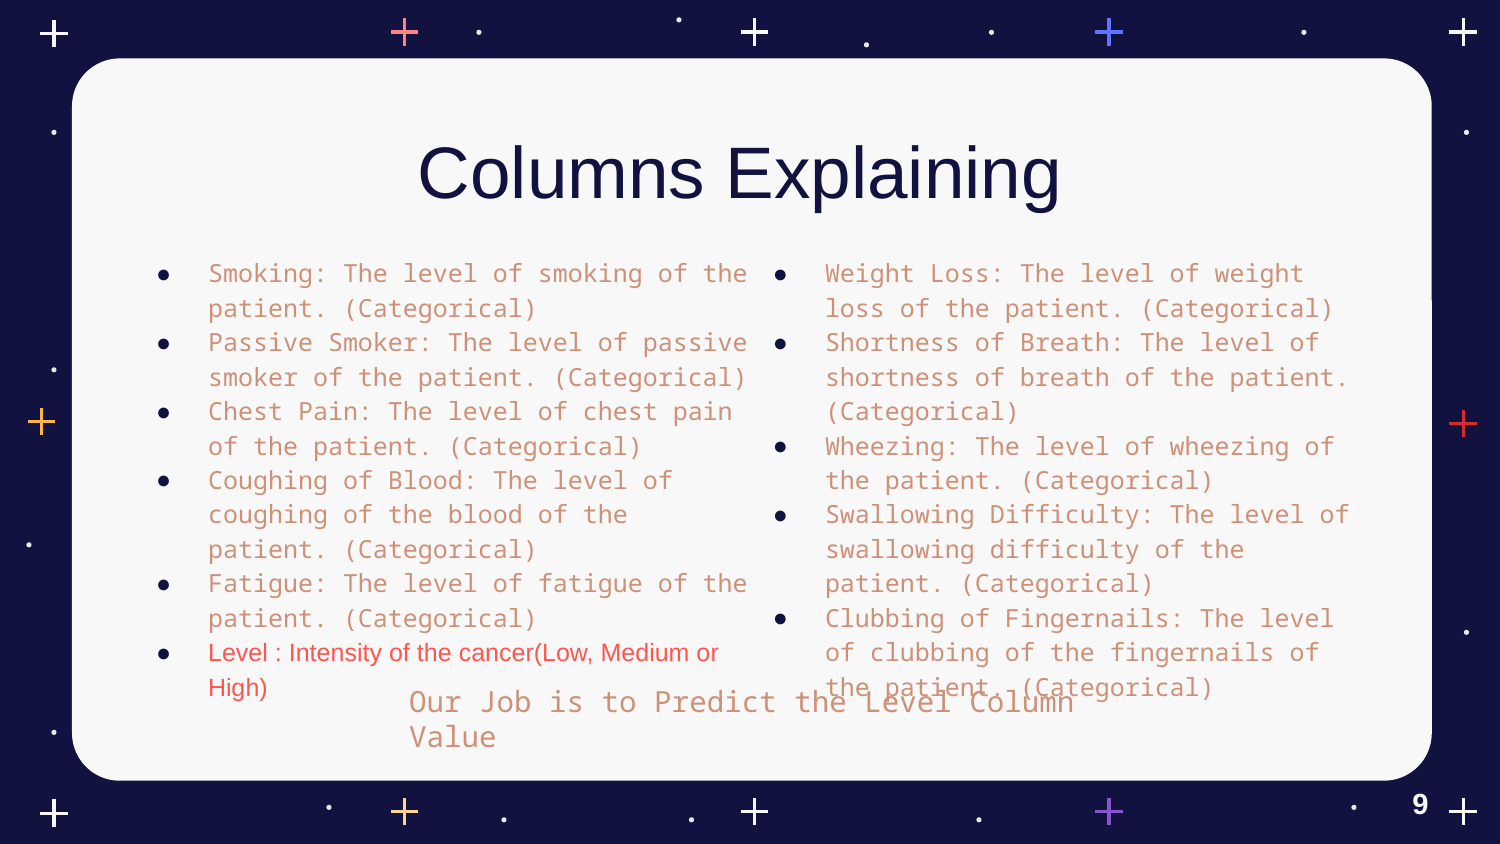

# Columns Explaining
Smoking: The level of smoking of the patient. (Categorical)
Passive Smoker: The level of passive smoker of the patient. (Categorical)
Chest Pain: The level of chest pain of the patient. (Categorical)
Coughing of Blood: The level of coughing of the blood of the patient. (Categorical)
Fatigue: The level of fatigue of the patient. (Categorical)
Level : Intensity of the cancer(Low, Medium or High)

Weight Loss: The level of weight loss of the patient. (Categorical)
Shortness of Breath: The level of shortness of breath of the patient. (Categorical)
Wheezing: The level of wheezing of the patient. (Categorical)
Swallowing Difficulty: The level of swallowing difficulty of the patient. (Categorical)
Clubbing of Fingernails: The level of clubbing of the fingernails of the patient. (Categorical)
Our Job is to Predict the Level Column Value
9